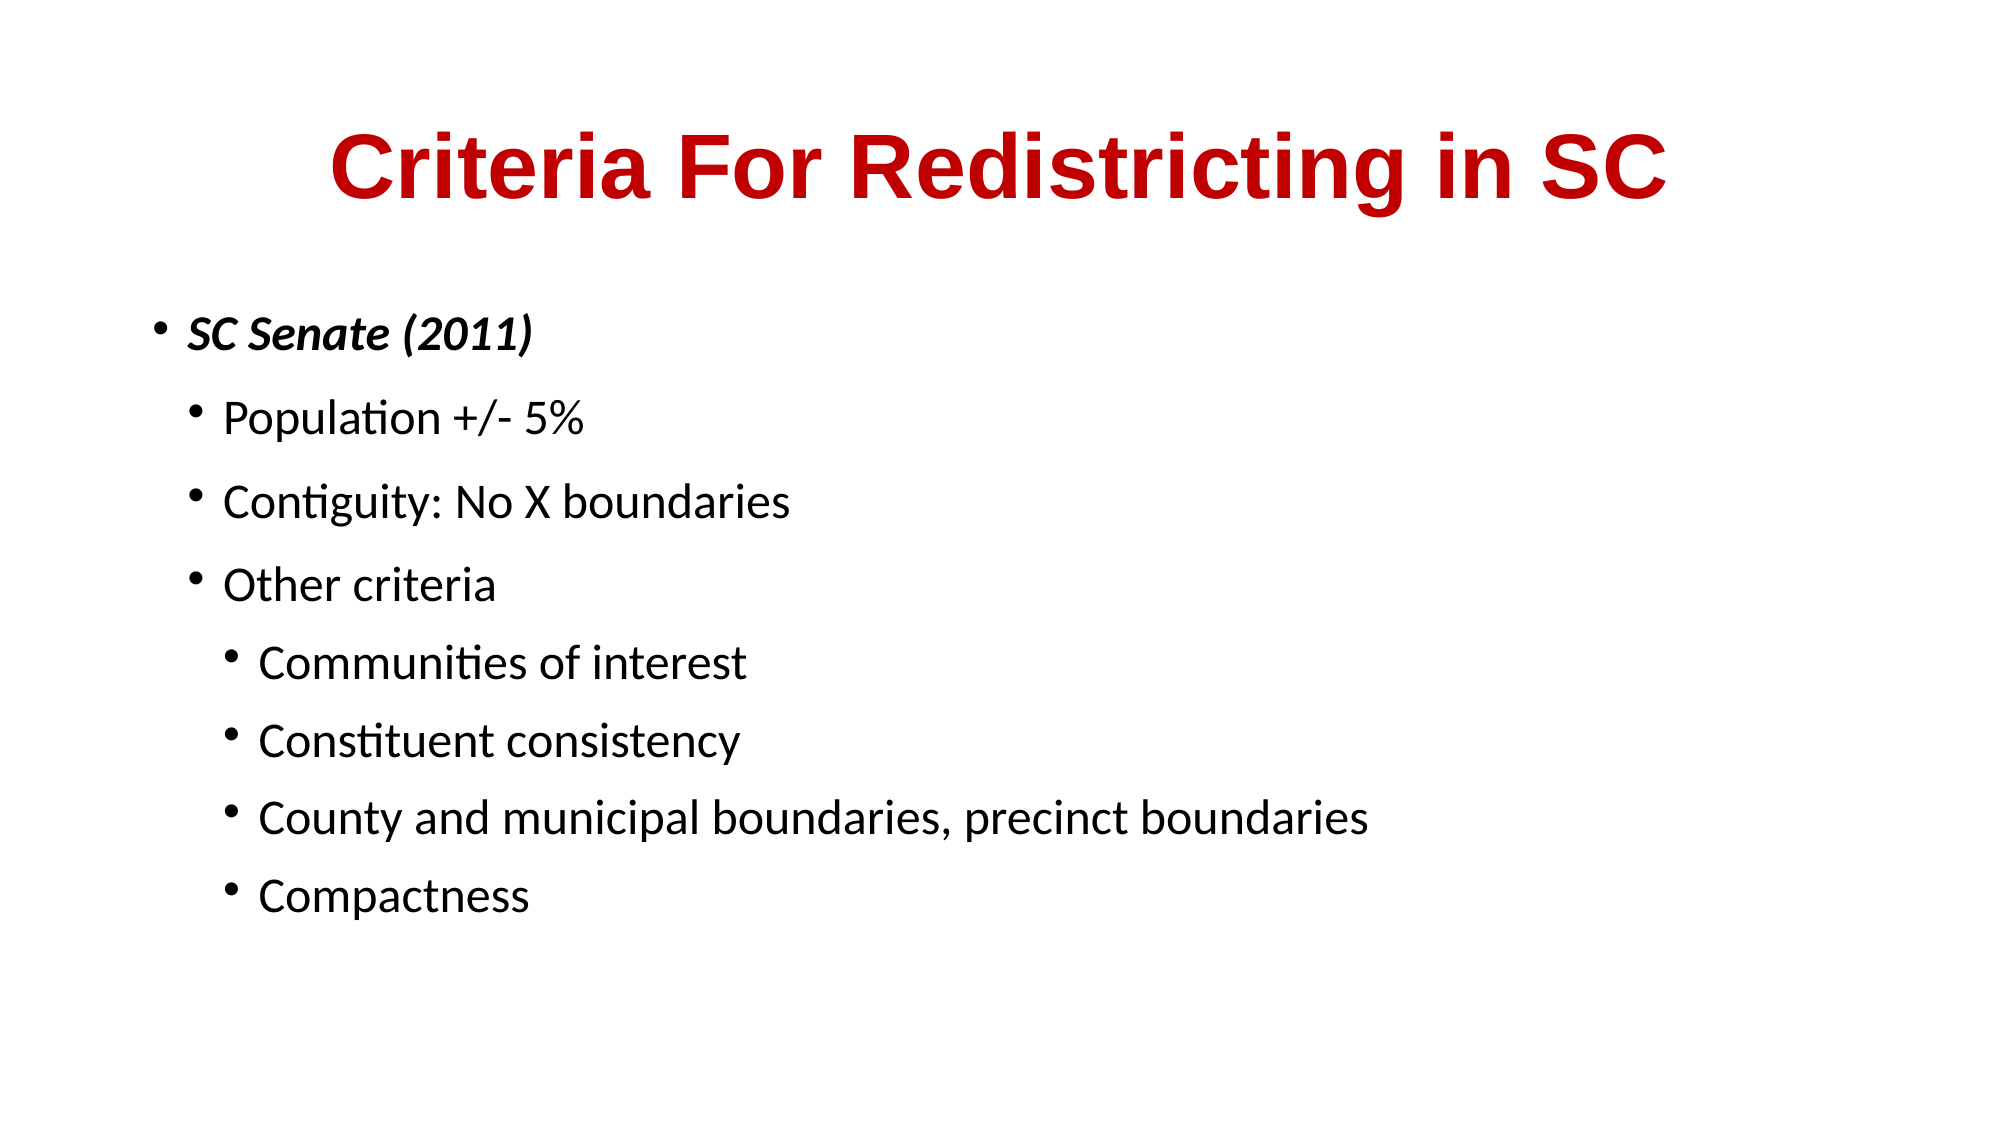

Criteria For Redistricting in SC
SC Senate (2011)
Population +/- 5%
Contiguity: No X boundaries
Other criteria
Communities of interest
Constituent consistency
County and municipal boundaries, precinct boundaries
Compactness